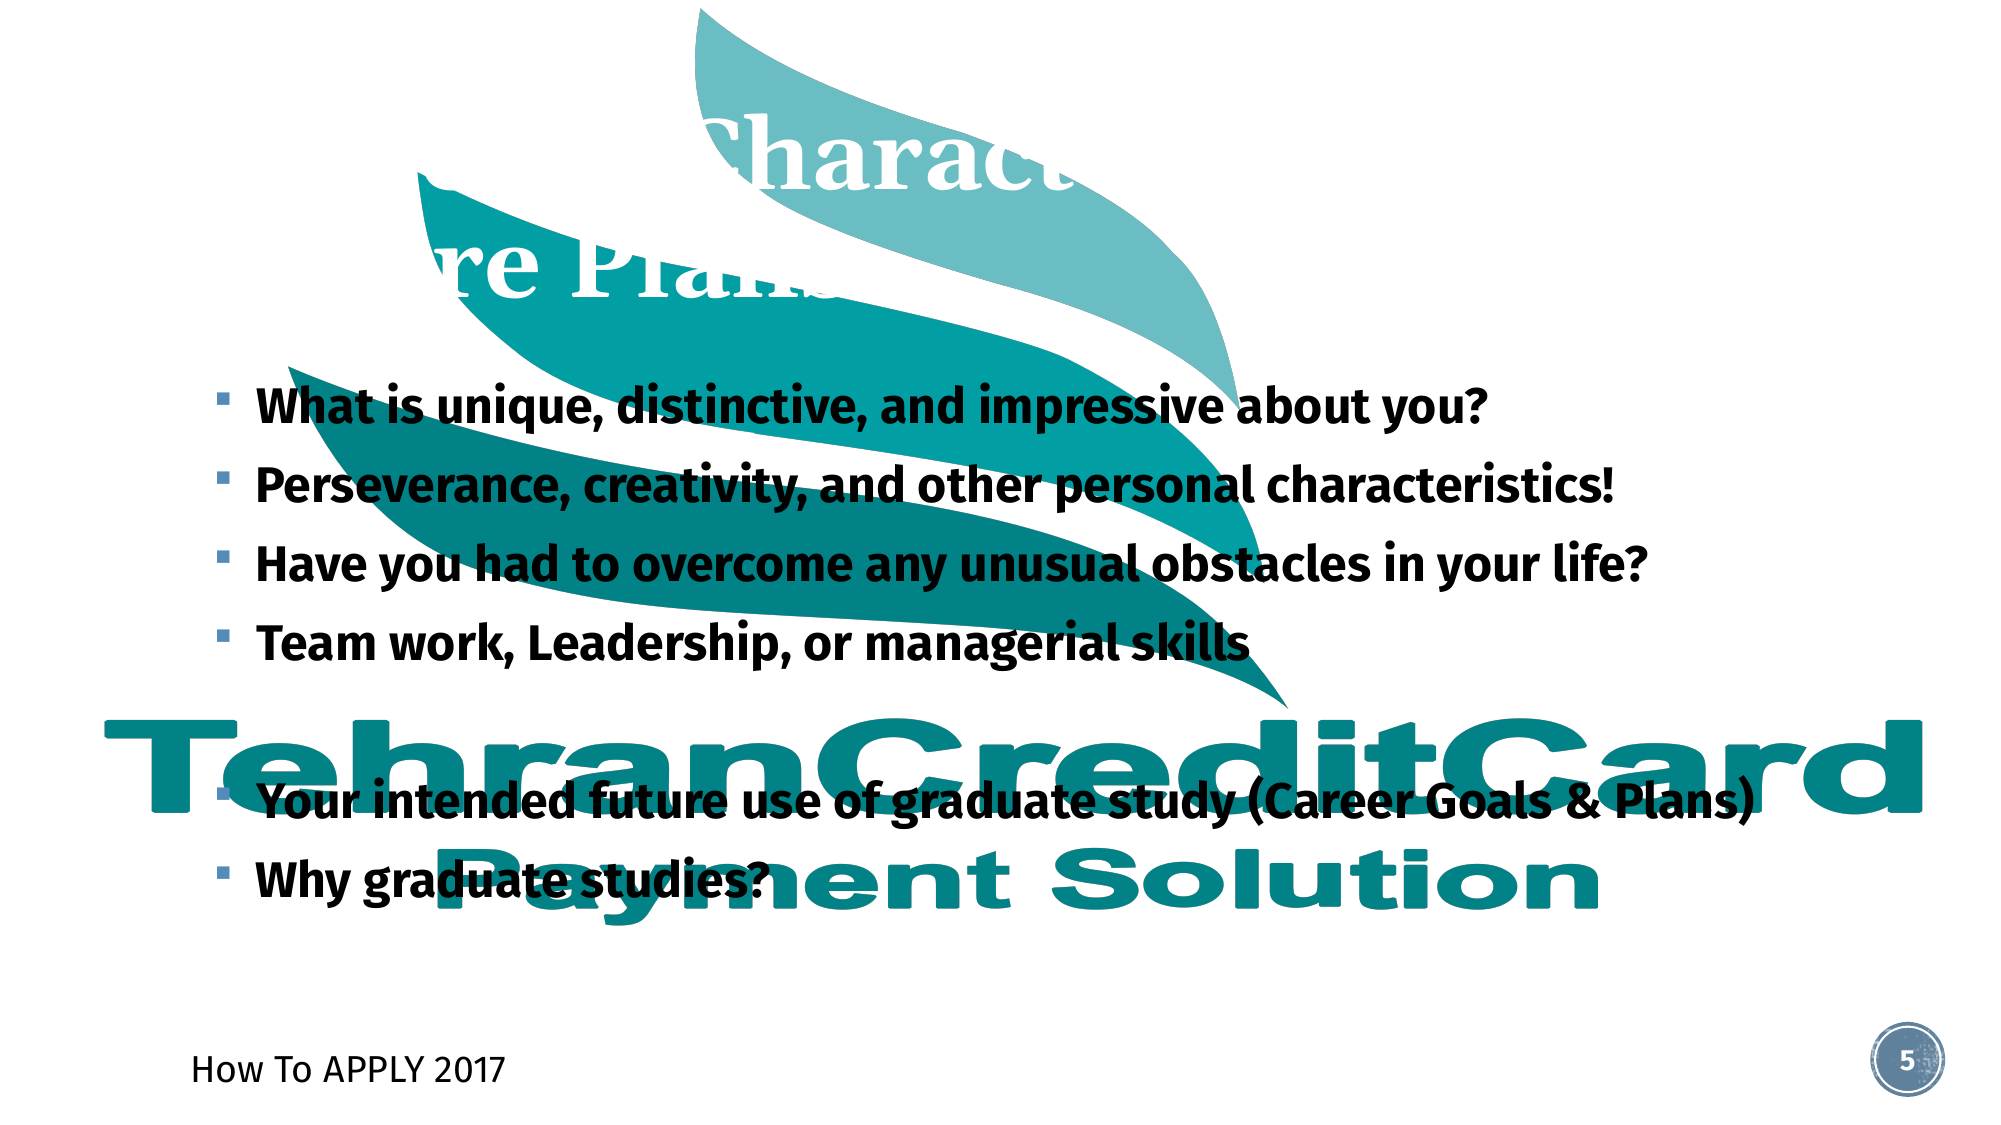

# Personal Characteristics & Future Plans
 What is unique, distinctive, and impressive about you?
 Perseverance, creativity, and other personal characteristics!
 Have you had to overcome any unusual obstacles in your life?
 Team work, Leadership, or managerial skills

 Your intended future use of graduate study (Career Goals & Plans)
 Why graduate studies?

5
How To APPLY 2017